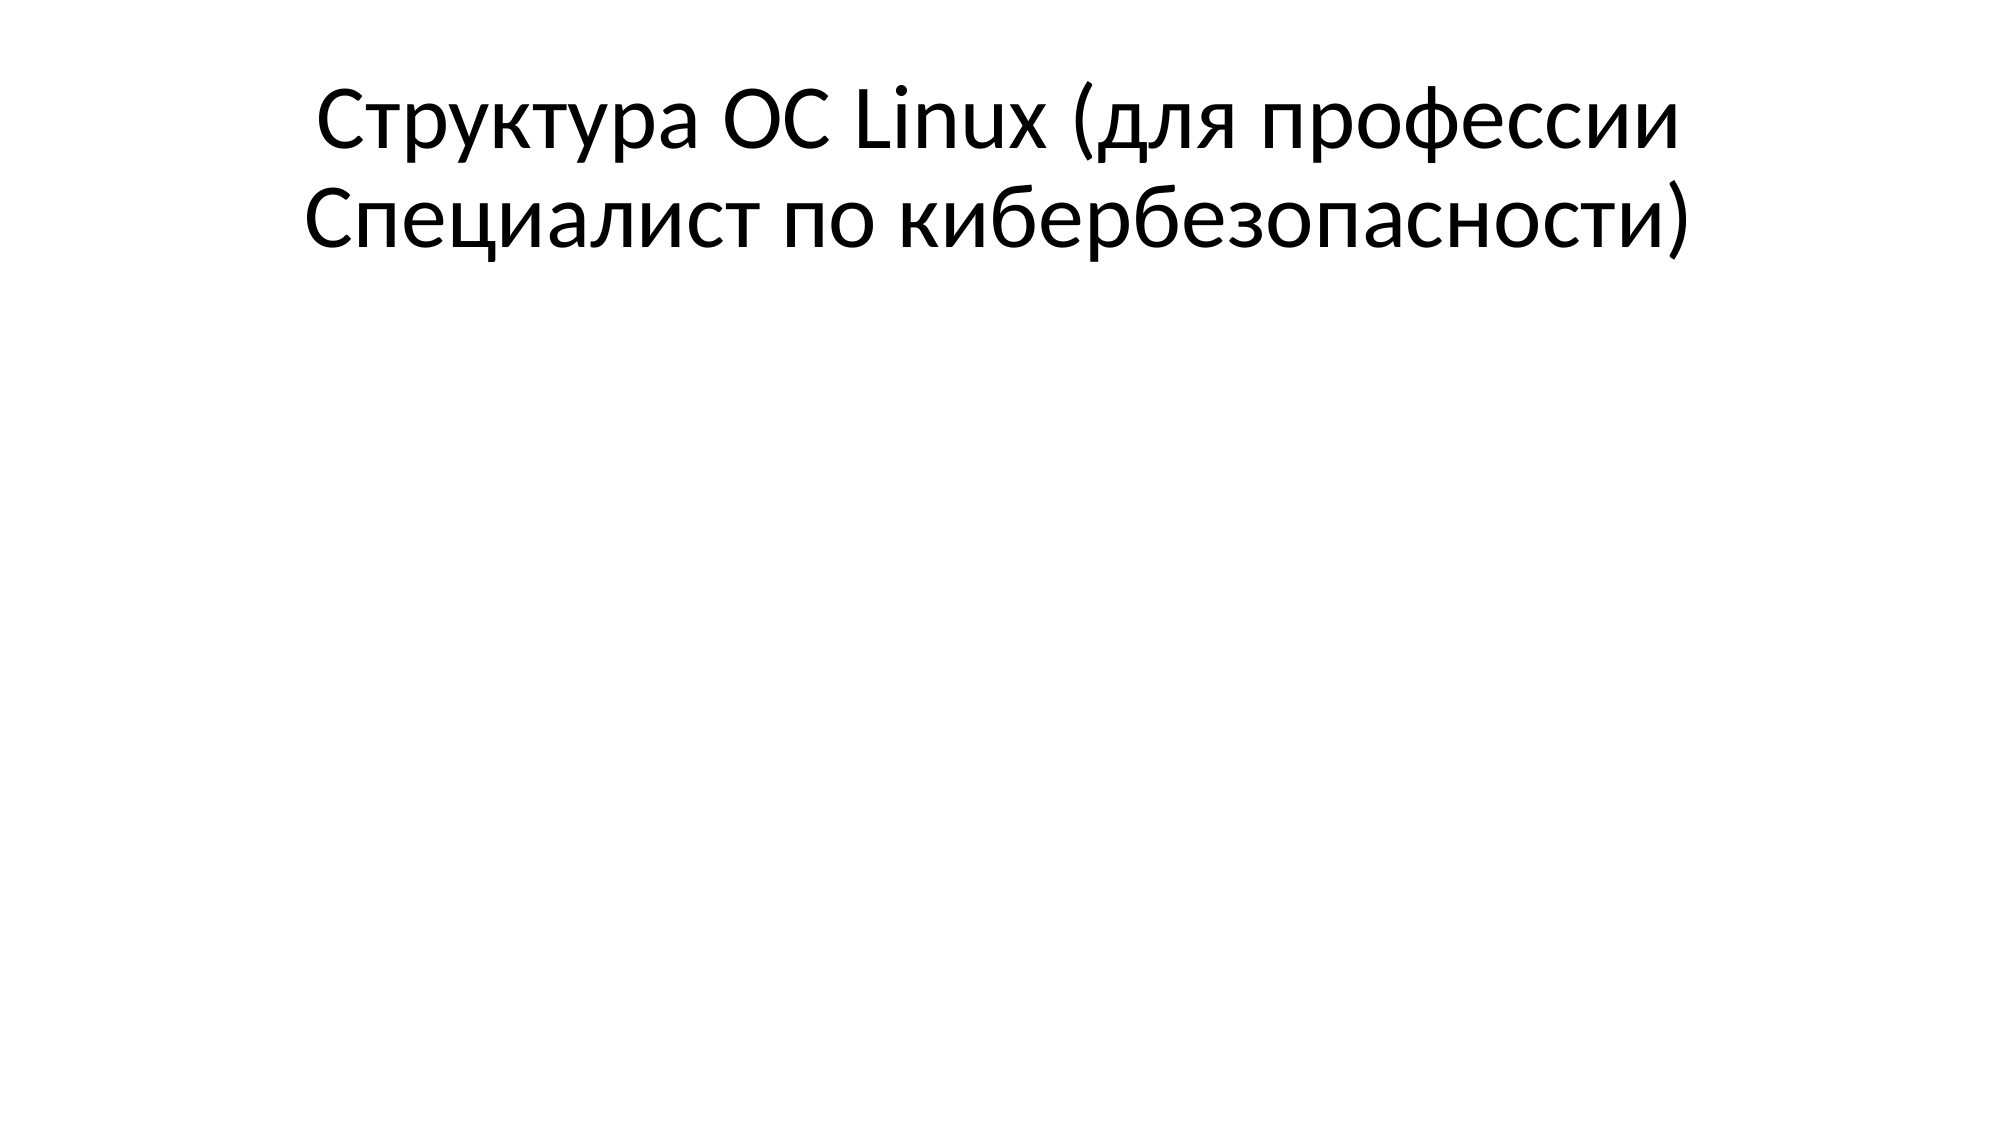

# Структура ОС Linux (для профессии Специалист по кибербезопасности)